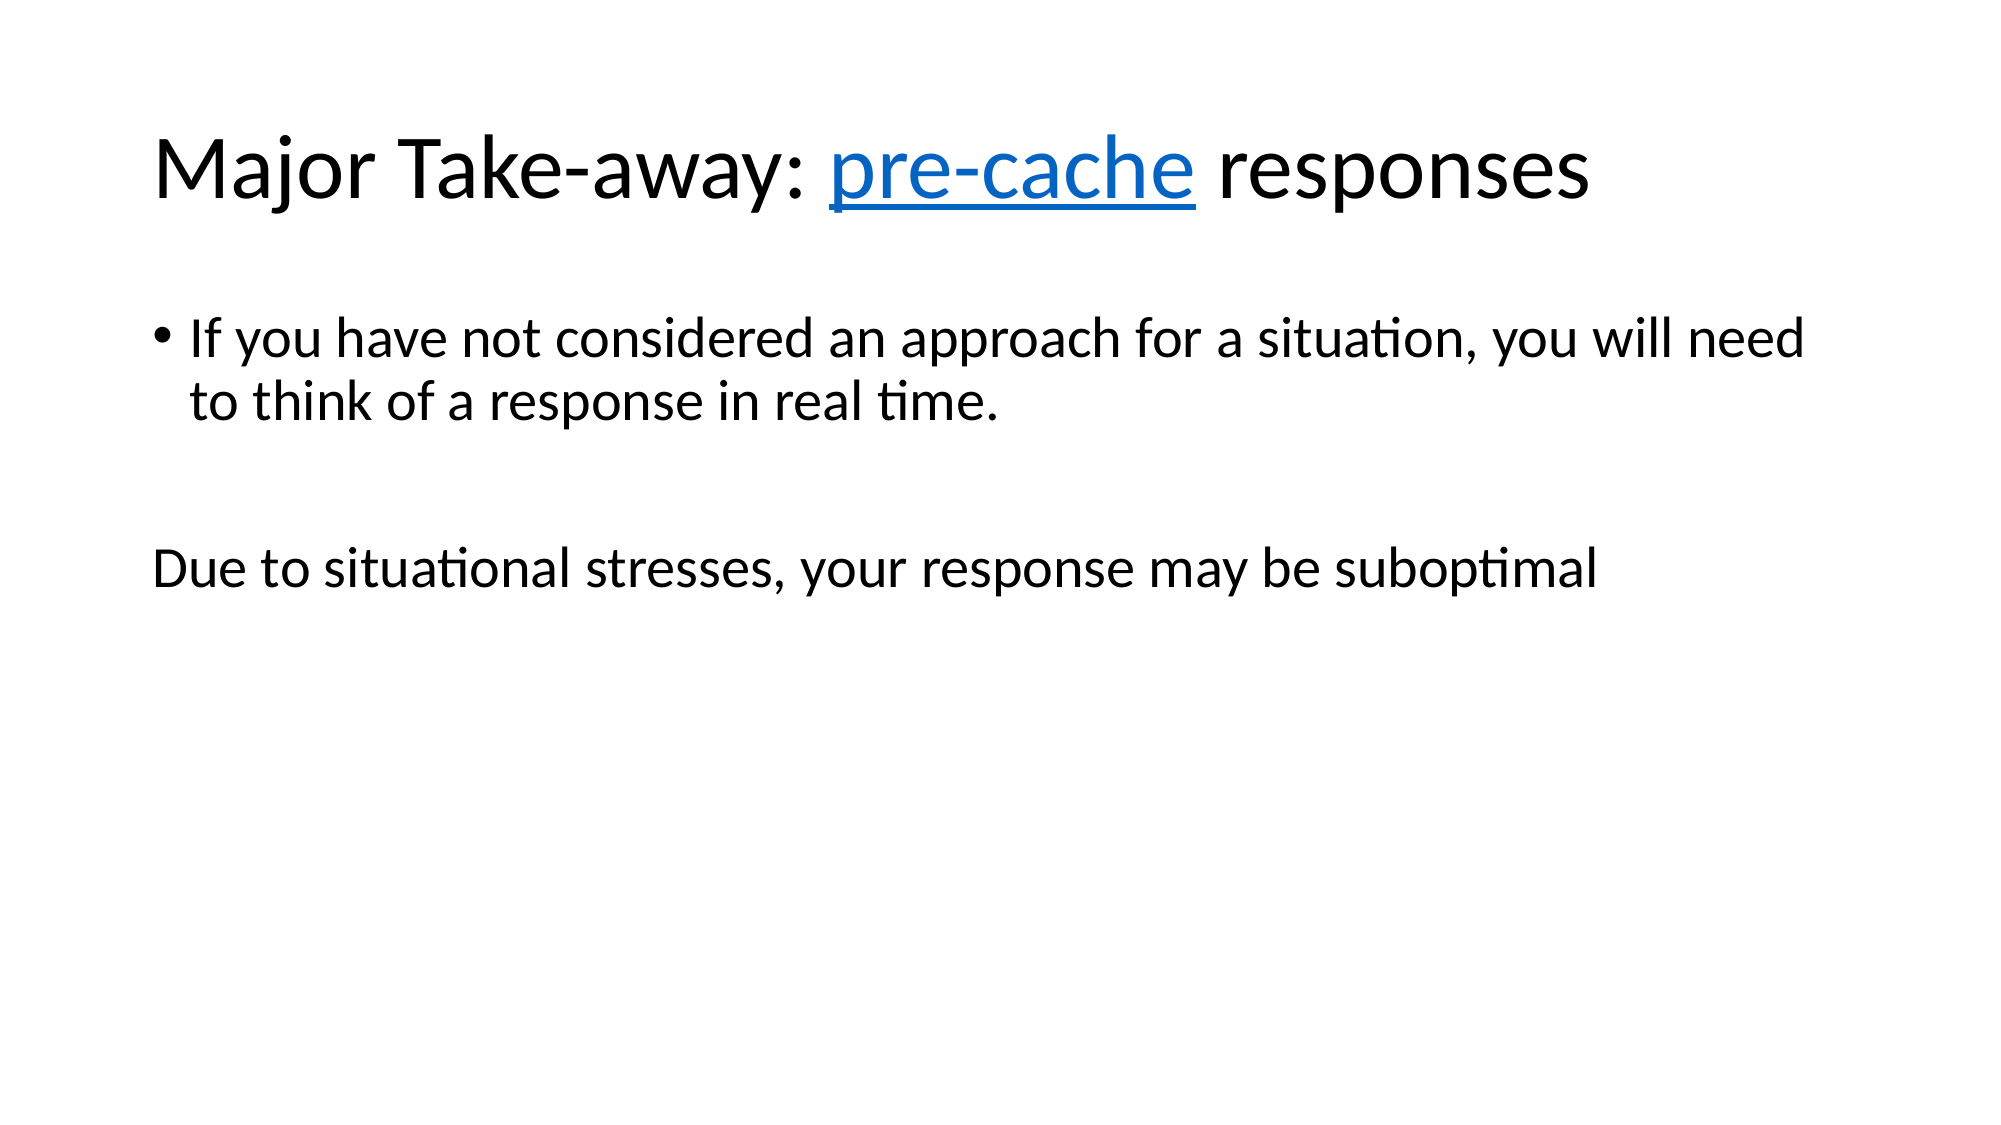

# Major Take-away: pre-cache responses
If you have not considered an approach for a situation, you will need to think of a response in real time.

Due to situational stresses, your response may be suboptimal